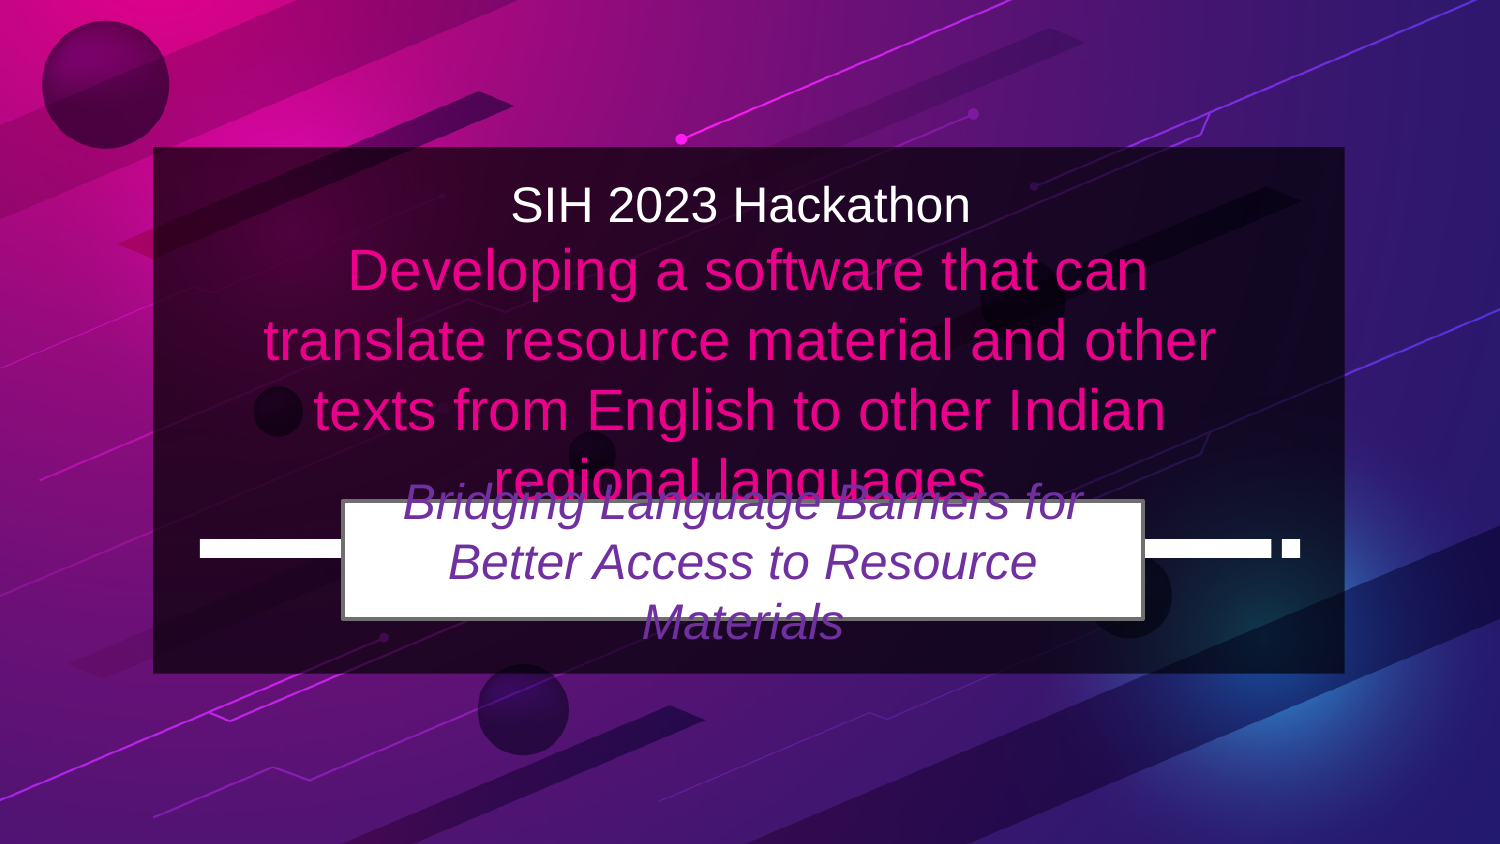

# SIH 2023 Hackathon Developing a software that can translate resource material and other texts from English to other Indian regional languages
Bridging Language Barriers for Better Access to Resource Materials